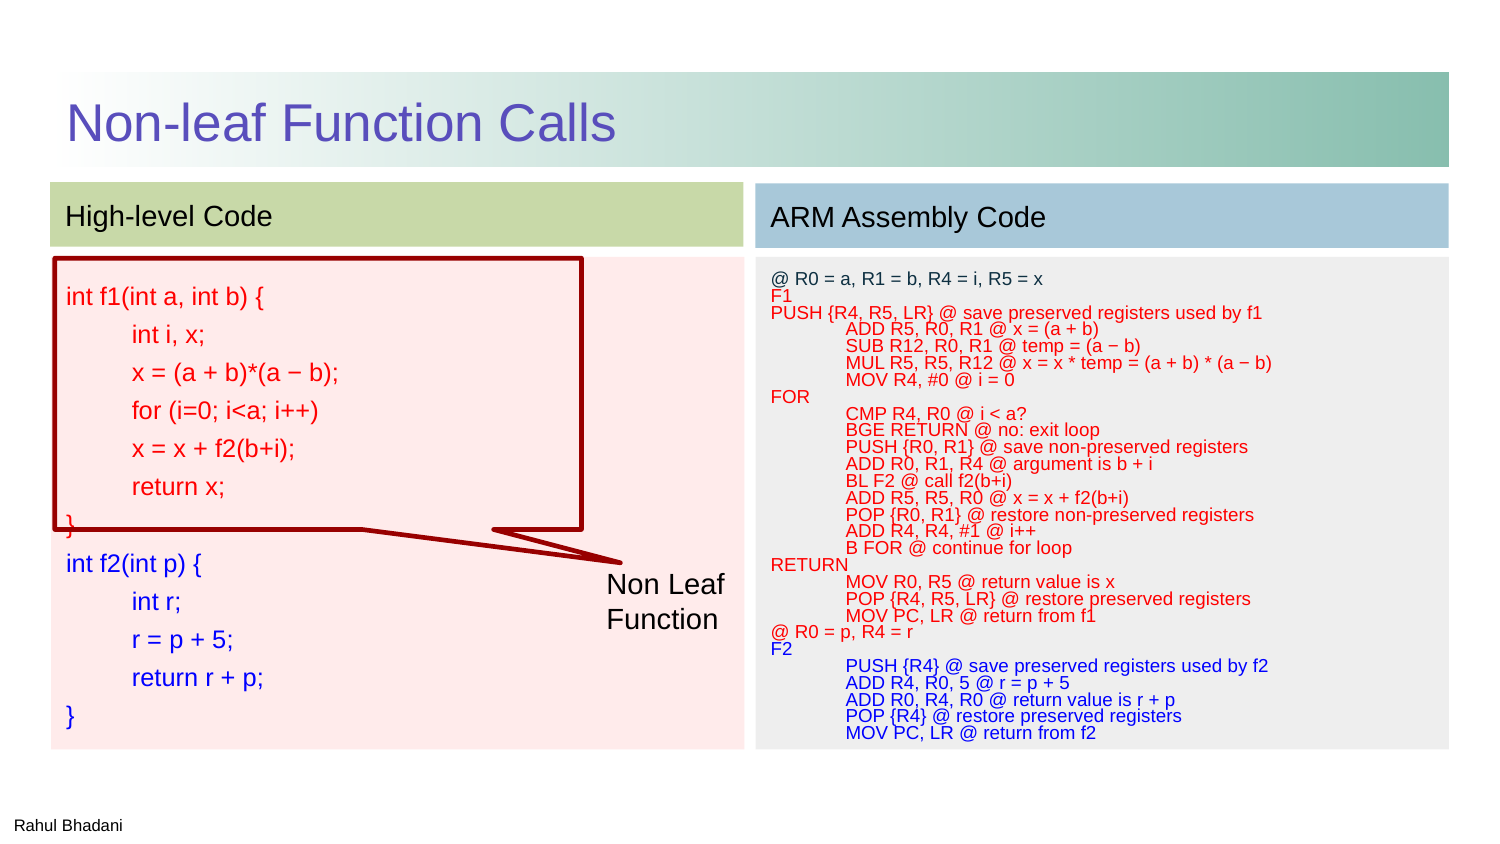

# Non-leaf Function Calls
int f1(int a, int b) {
int i, x;
x = (a + b)*(a − b);
for (i=0; i<a; i++)
x = x + f2(b+i);
return x;
}
int f2(int p) {
int r;
r = p + 5;
return r + p;
}
@ R0 = a, R1 = b, R4 = i, R5 = x
F1
PUSH {R4, R5, LR} @ save preserved registers used by f1
ADD R5, R0, R1 @ x = (a + b)
SUB R12, R0, R1 @ temp = (a − b)
MUL R5, R5, R12 @ x = x * temp = (a + b) * (a − b)
MOV R4, #0 @ i = 0
FOR
CMP R4, R0 @ i < a?
BGE RETURN @ no: exit loop
PUSH {R0, R1} @ save non-preserved registers
ADD R0, R1, R4 @ argument is b + i
BL F2 @ call f2(b+i)
ADD R5, R5, R0 @ x = x + f2(b+i)
POP {R0, R1} @ restore non-preserved registers
ADD R4, R4, #1 @ i++
B FOR @ continue for loop
RETURN
MOV R0, R5 @ return value is x
POP {R4, R5, LR} @ restore preserved registers
MOV PC, LR @ return from f1
@ R0 = p, R4 = r
F2
PUSH {R4} @ save preserved registers used by f2
ADD R4, R0, 5 @ r = p + 5
ADD R0, R4, R0 @ return value is r + p
POP {R4} @ restore preserved registers
MOV PC, LR @ return from f2

Non Leaf Function